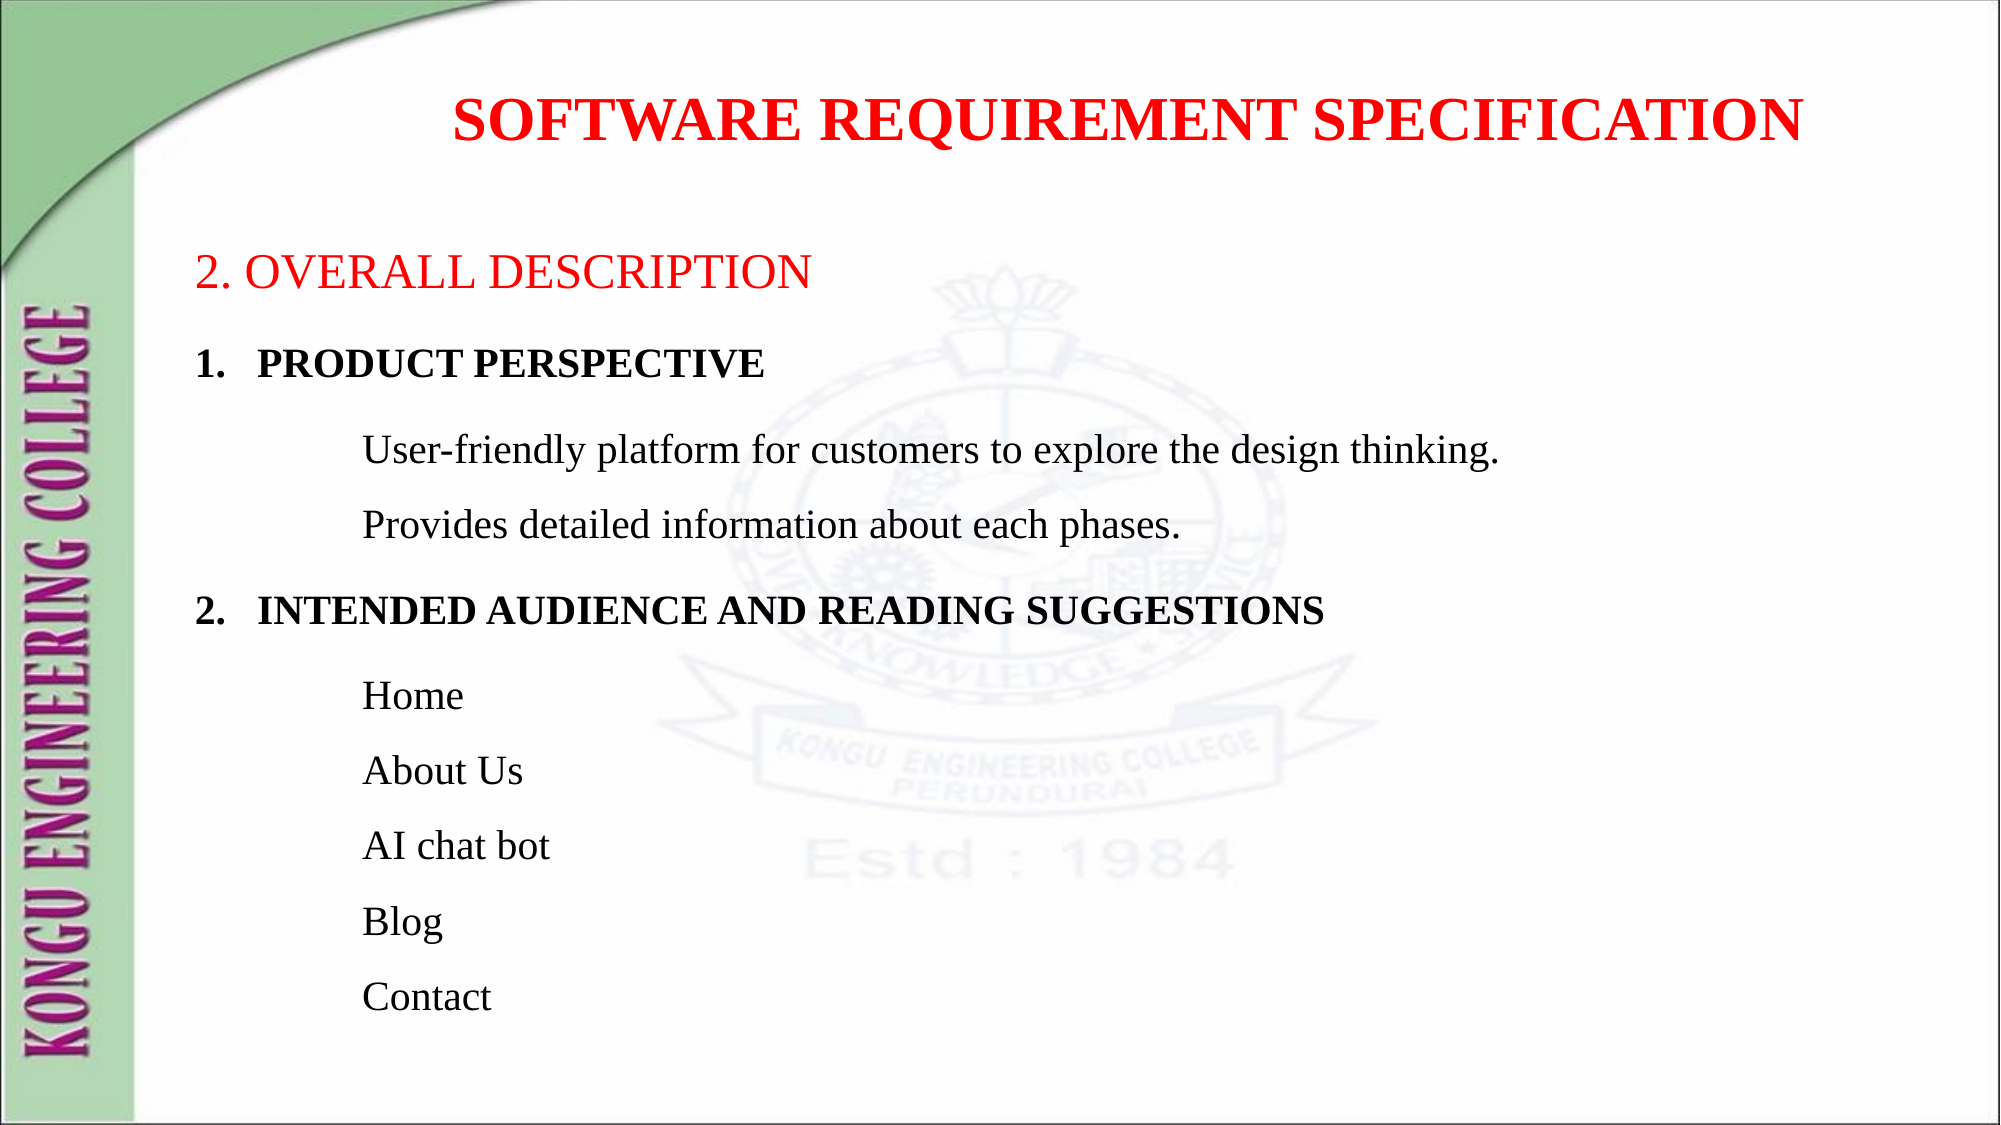

# SOFTWARE REQUIREMENT SPECIFICATION
OVERALL DESCRIPTION
PRODUCT PERSPECTIVE
	User-friendly platform for customers to explore the design thinking.
	Provides detailed information about each phases.
INTENDED AUDIENCE AND READING SUGGESTIONS
	Home
	About Us
	AI chat bot
	Blog
	Contact